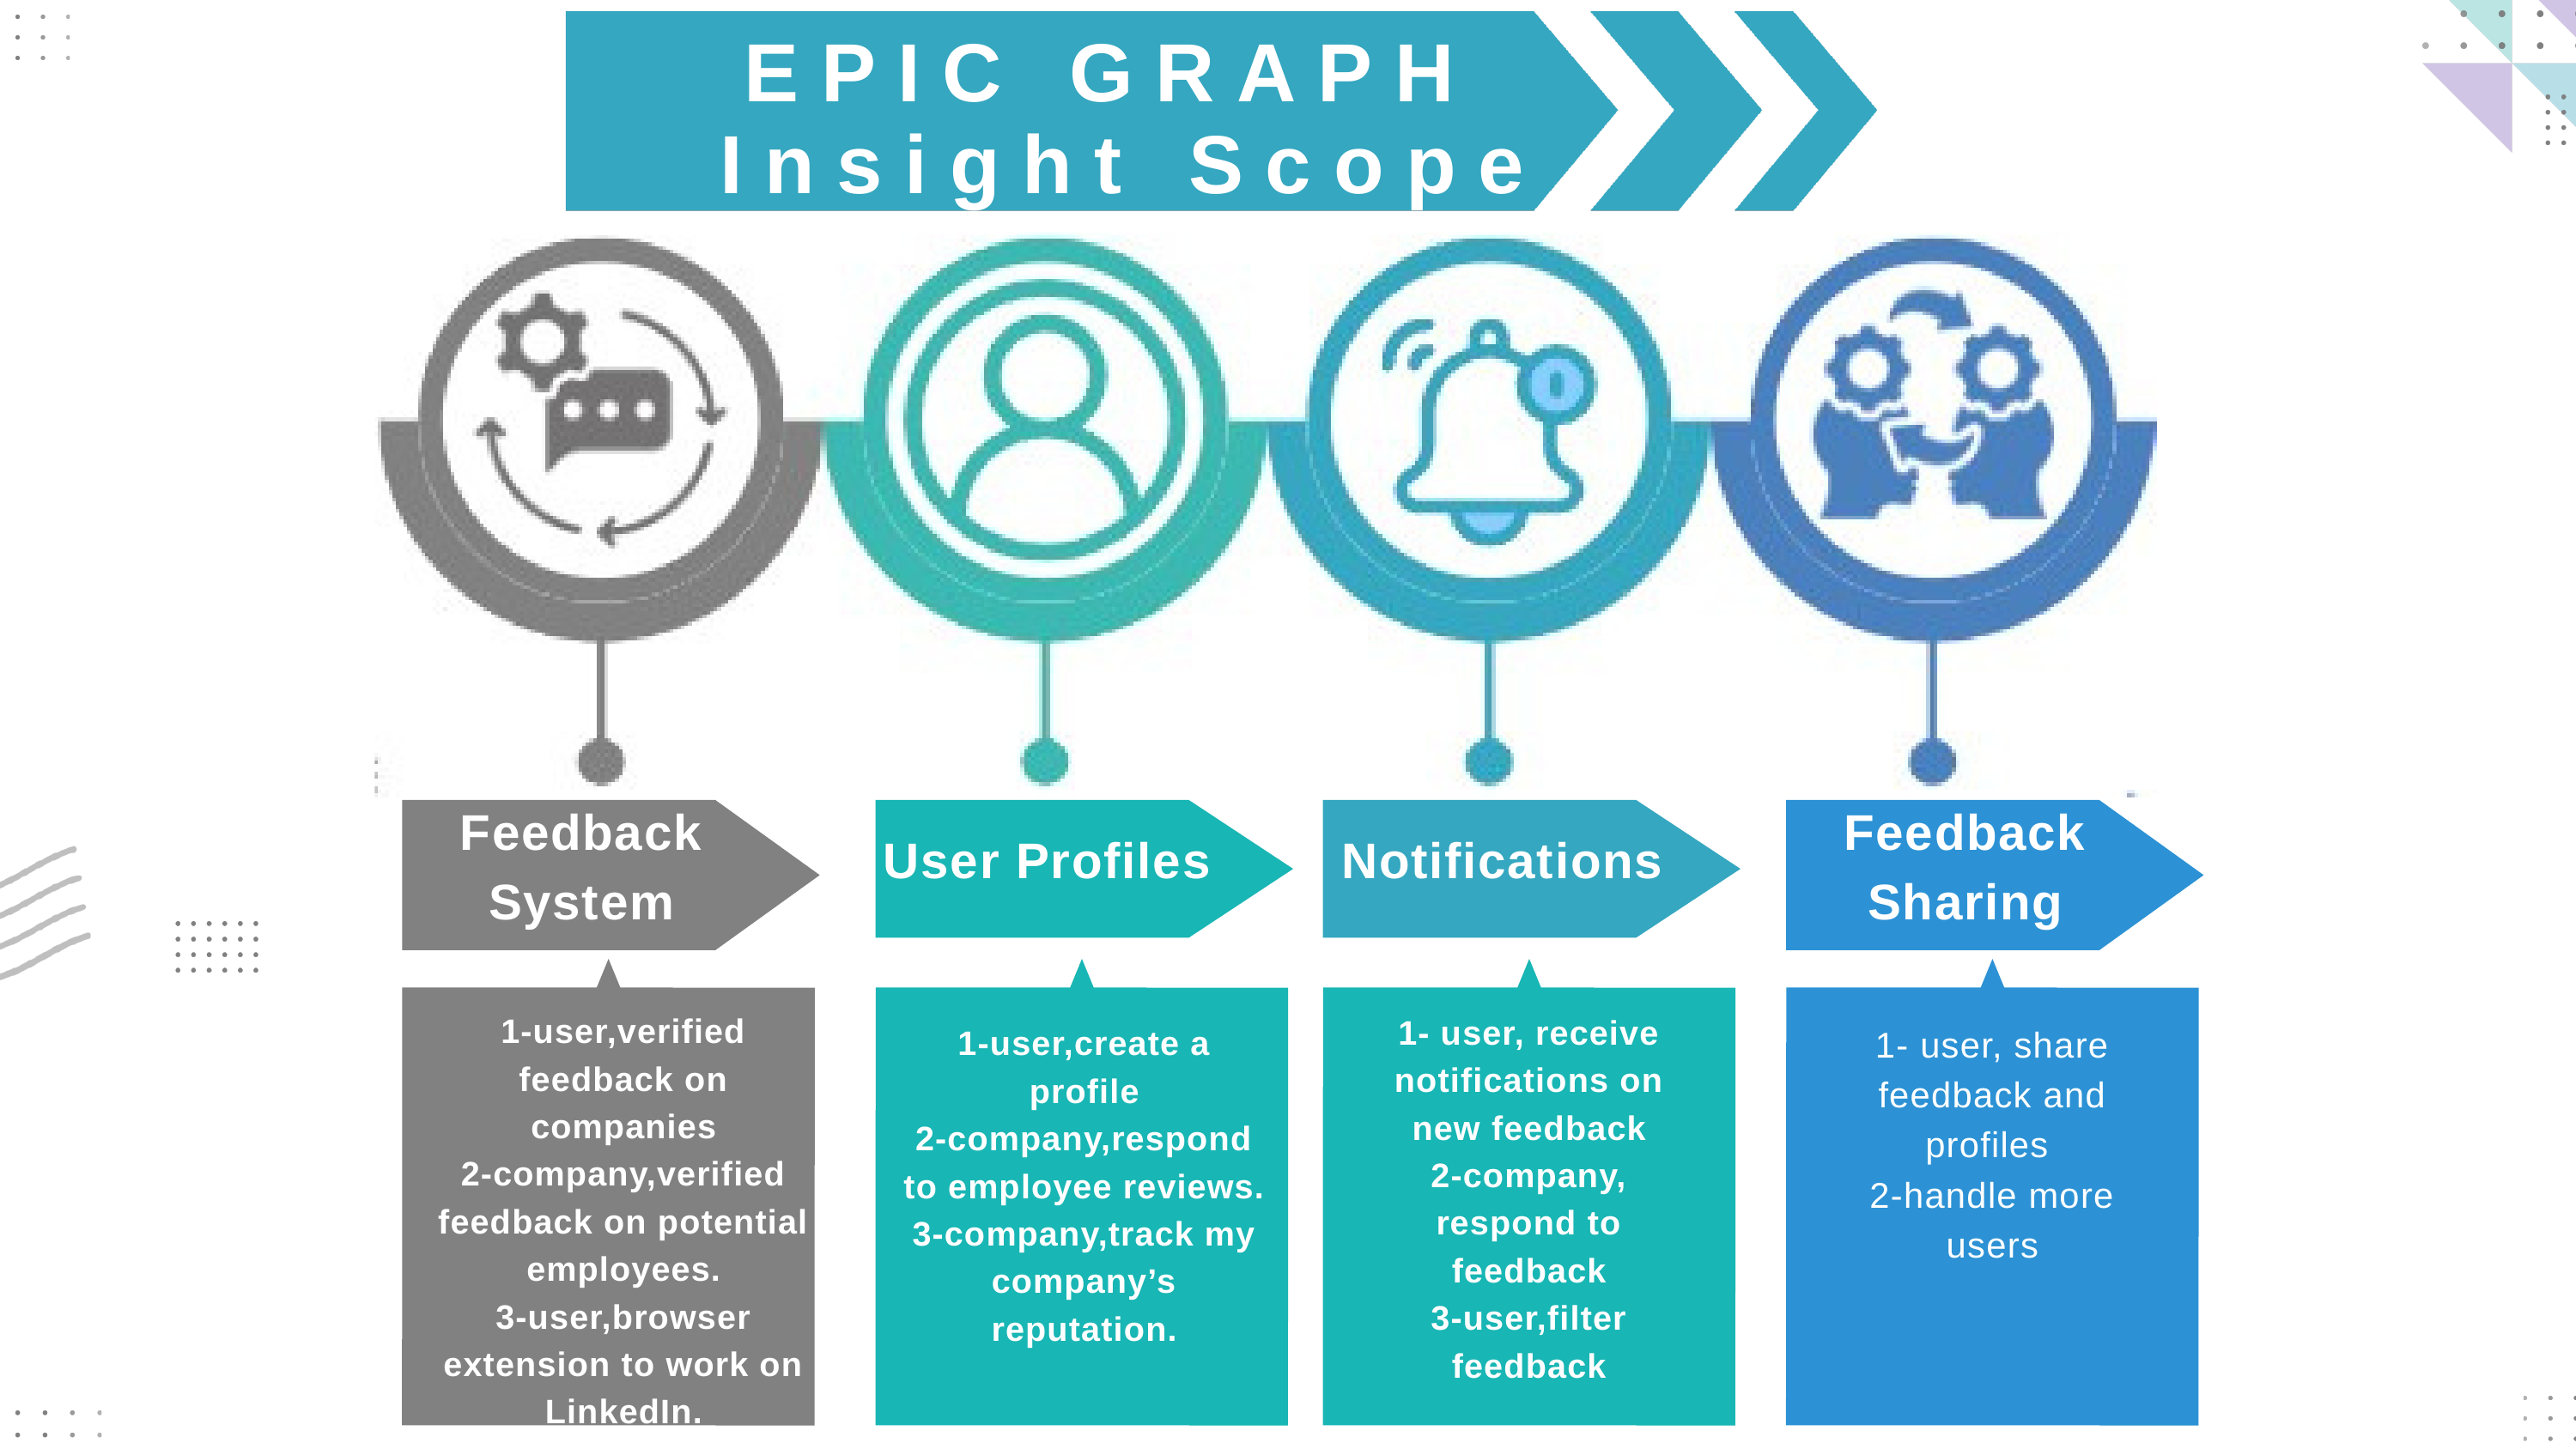

EPIC GRAPH
Insight Scope

Feedback System

User Profiles

Notifications

Feedback Sharing

1-user,verified feedback on companies
2-company,verified feedback on potential employees.
3-user,browser extension to work on LinkedIn.

1- user, receive notifications on new feedback
2-company, respond to feedback
3-user,filter feedback

1-user,create a profile
2-company,respond to employee reviews.
3-company,track my company’s reputation.

1- user, share feedback and profiles
2-handle more users

Place
order!